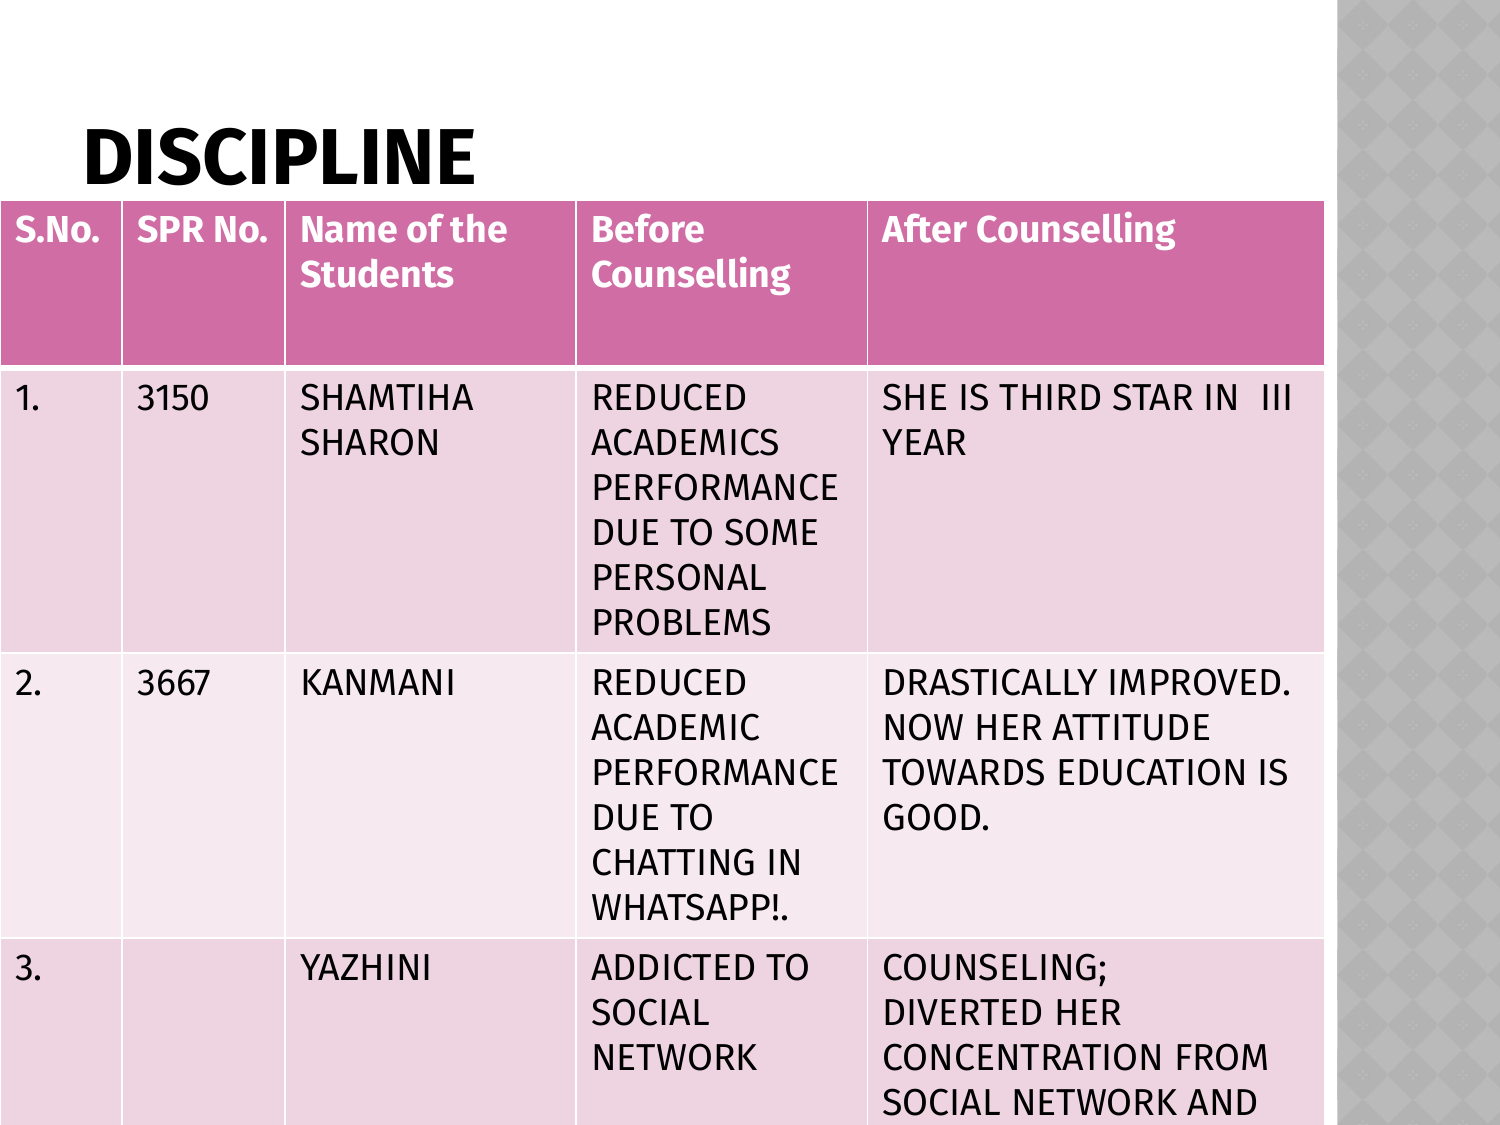

# Discipline
| S.No. | SPR No. | Name of the Students | Before Counselling | After Counselling |
| --- | --- | --- | --- | --- |
| 1. | 3150 | SHAMTIHA SHARON | REDUCED ACADEMICS PERFORMANCE DUE TO SOME PERSONAL PROBLEMS | SHE IS THIRD STAR IN III YEAR |
| 2. | 3667 | KANMANI | REDUCED ACADEMIC PERFORMANCE DUE TO CHATTING IN WHATSAPP!. | DRASTICALLY IMPROVED. NOW HER ATTITUDE TOWARDS EDUCATION IS GOOD. |
| 3. |  | YAZHINI | ADDICTED TO SOCIAL NETWORK | COUNSELING; DIVERTED HER CONCENTRATION FROM SOCIAL NETWORK AND CREATED INTEREST IN VIDEOS AND ANIMATION POSTED ON MOODLE |
| 4. | 3739 | DEEPAN PRASANTH |  | HE HAD WRONG FRIENDS, NOW HE HAS CHANGED HIS ATTITUDE AND STARTED PROGRESSING BETTER. |